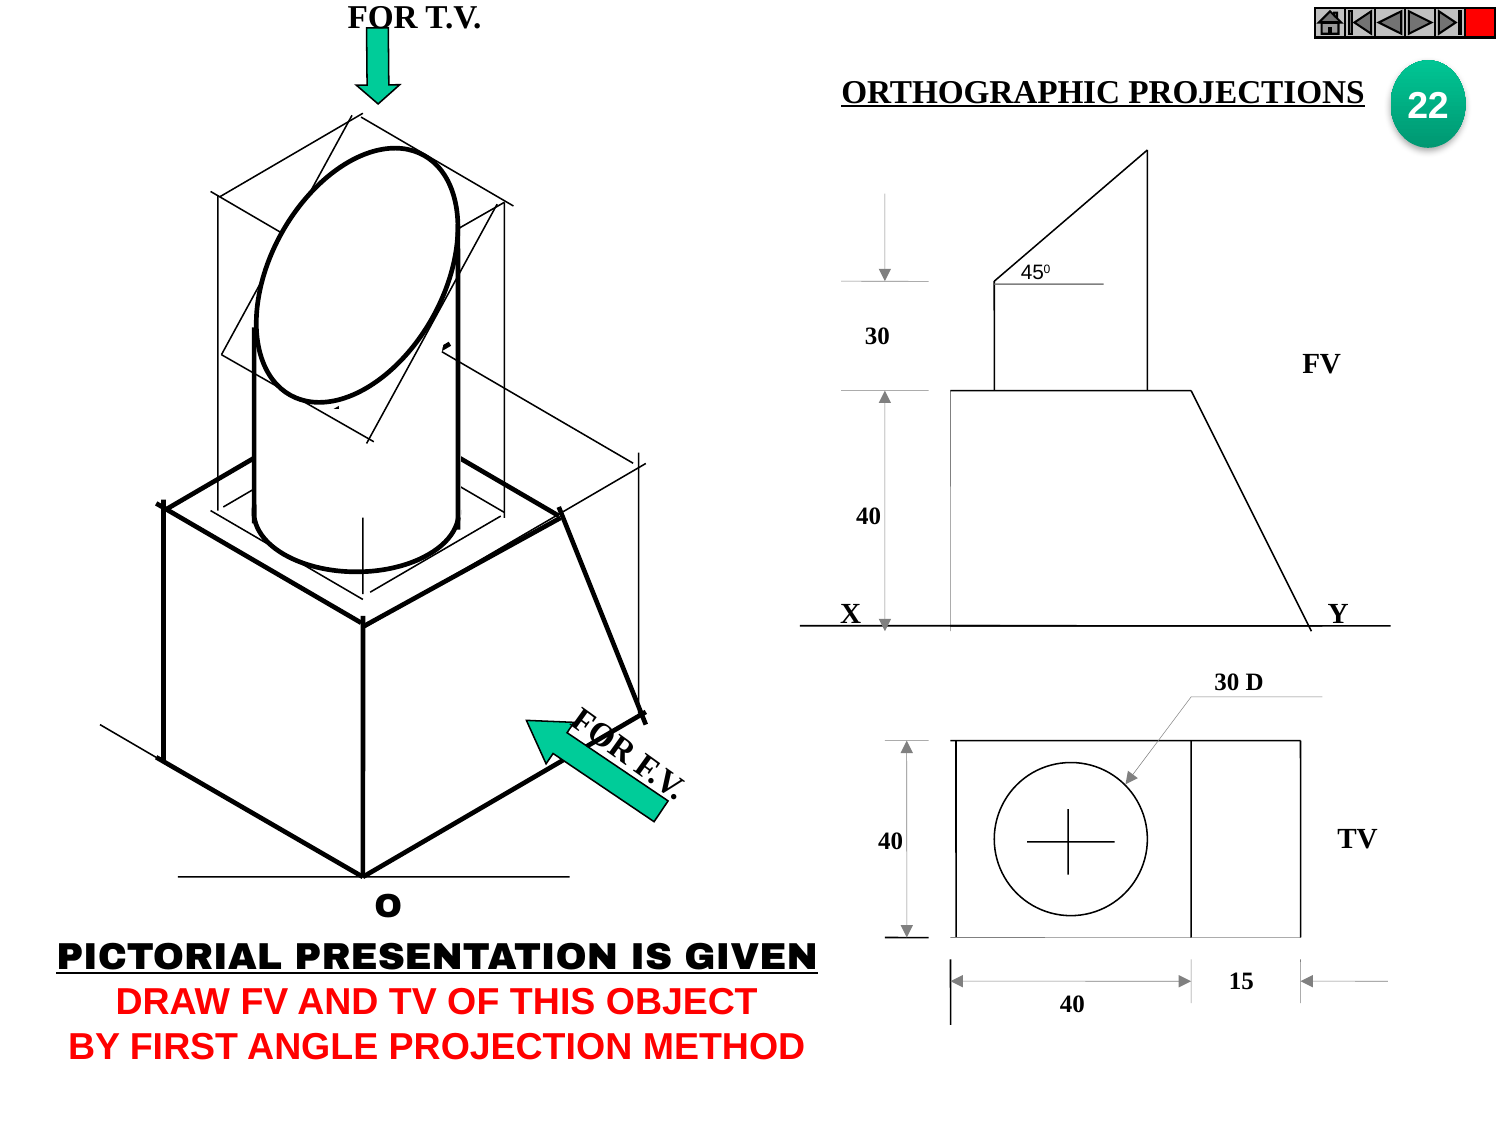

FOR T.V.

22
ORTHOGRAPHIC PROJECTIONS

O

450

30
FV

40
X
Y

30 D

TV
40

15

40

FOR F.V.

PICTORIAL PRESENTATION IS GIVEN
DRAW FV AND TV OF THIS OBJECT
BY FIRST ANGLE PROJECTION METHOD